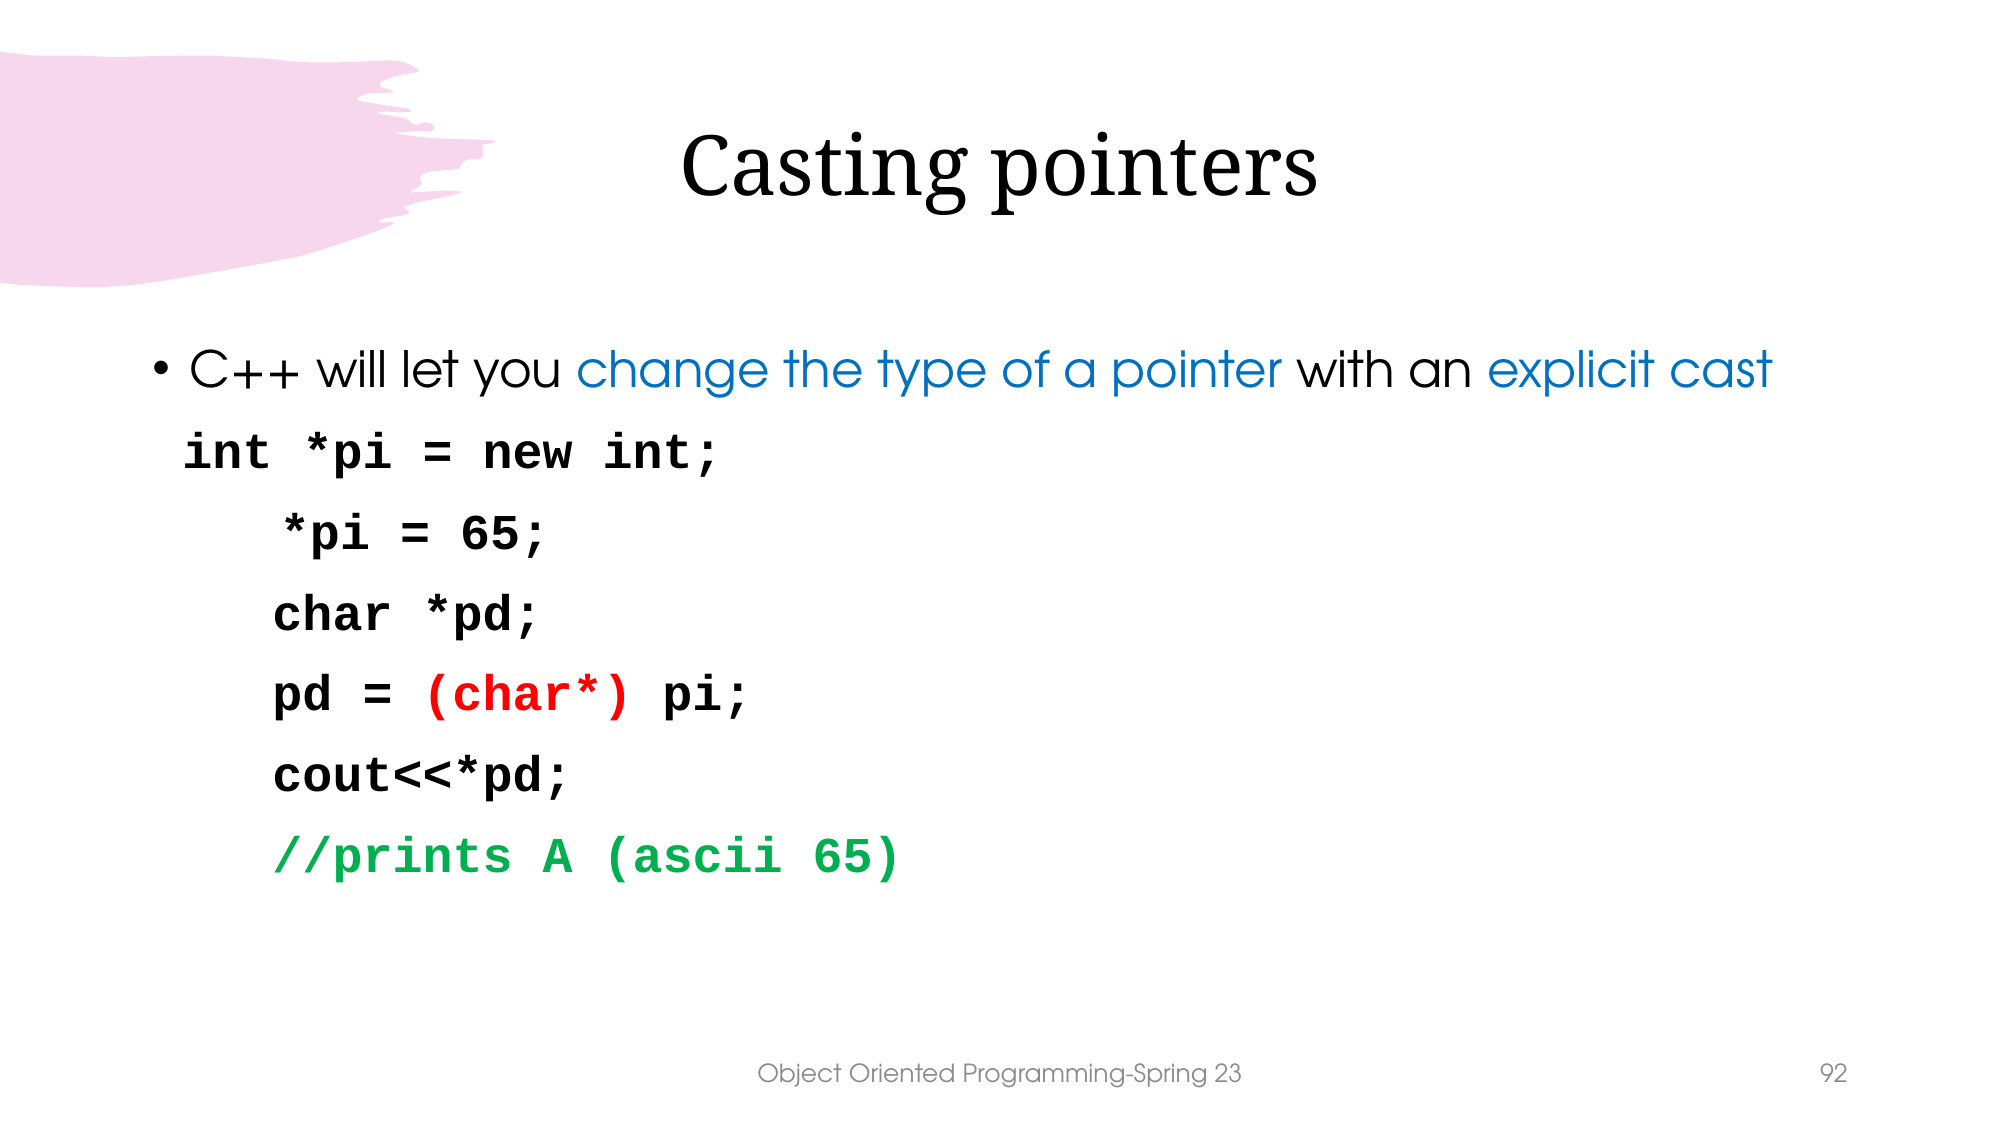

# Casting pointers
C++ will let you change the type of a pointer with an explicit cast
 int *pi = new int;
	   *pi = 65;
    char *pd;
    pd = (char*) pi;
    cout<<*pd;
    //prints A (ascii 65)
Object Oriented Programming-Spring 23
92